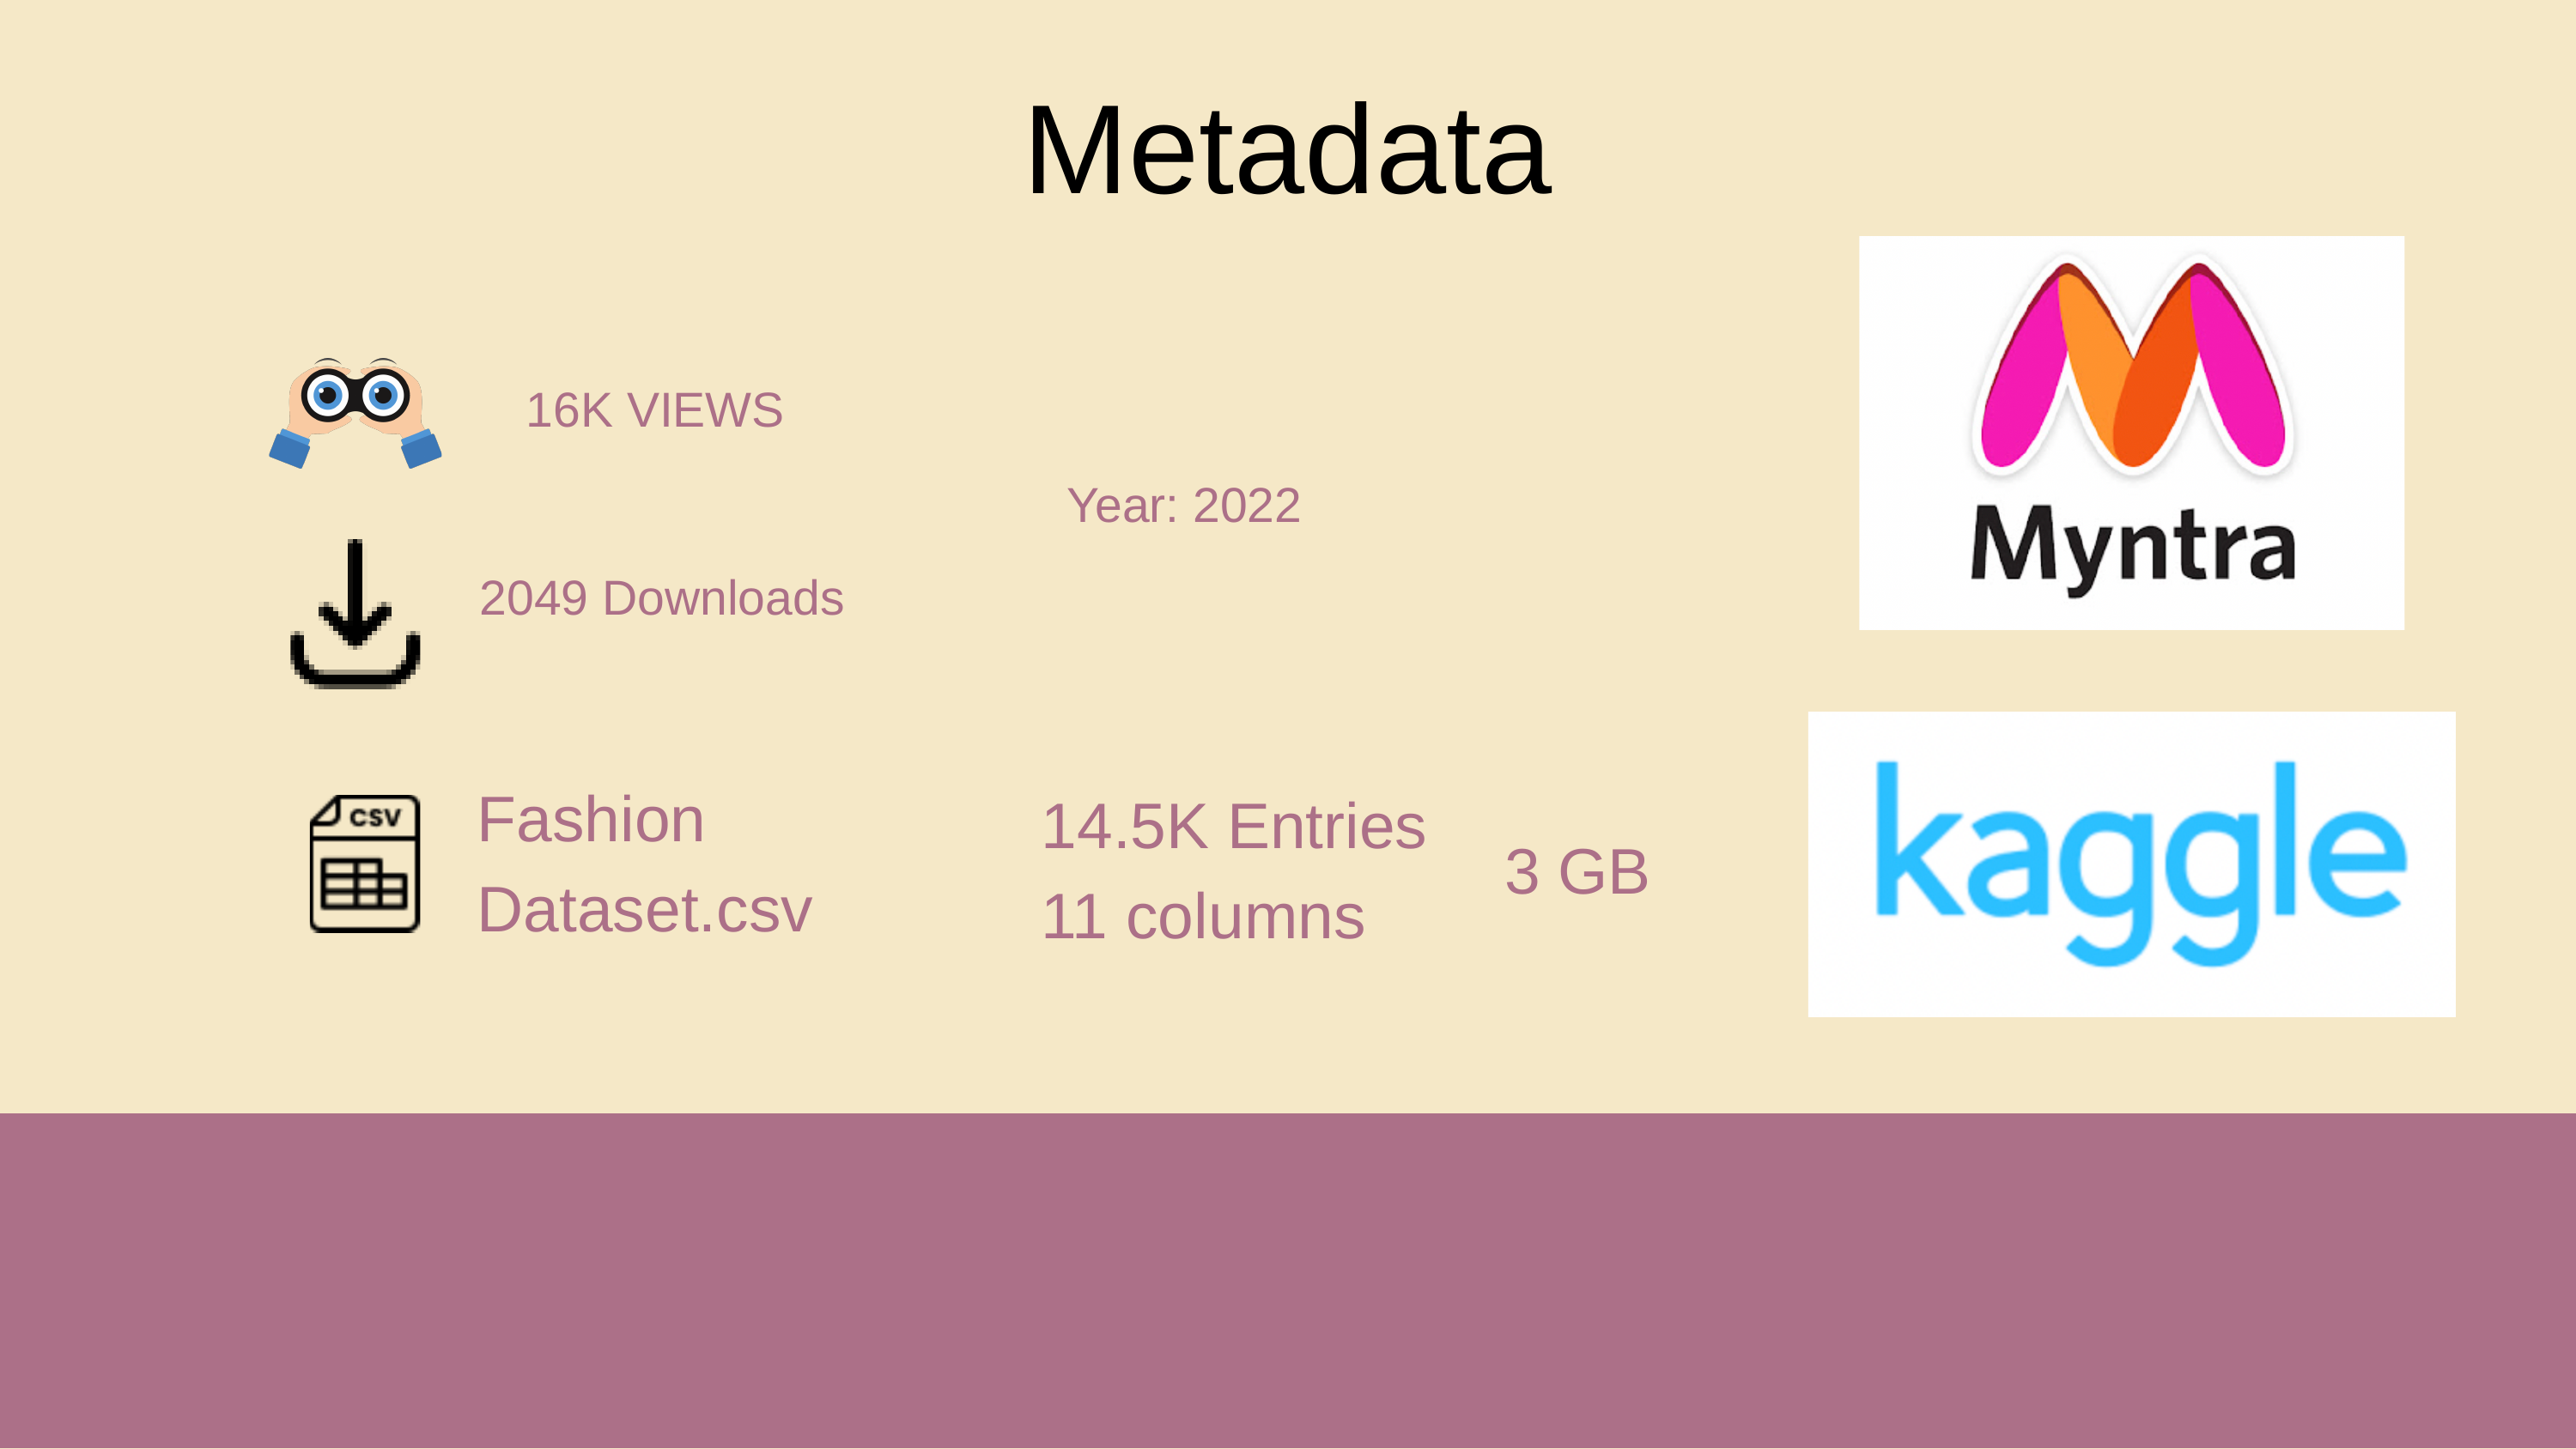

Metadata

16K VIEWS
Year: 2022

2049 Downloads

Fashion Dataset.csv
14.5K Entries
11 columns

3 GB